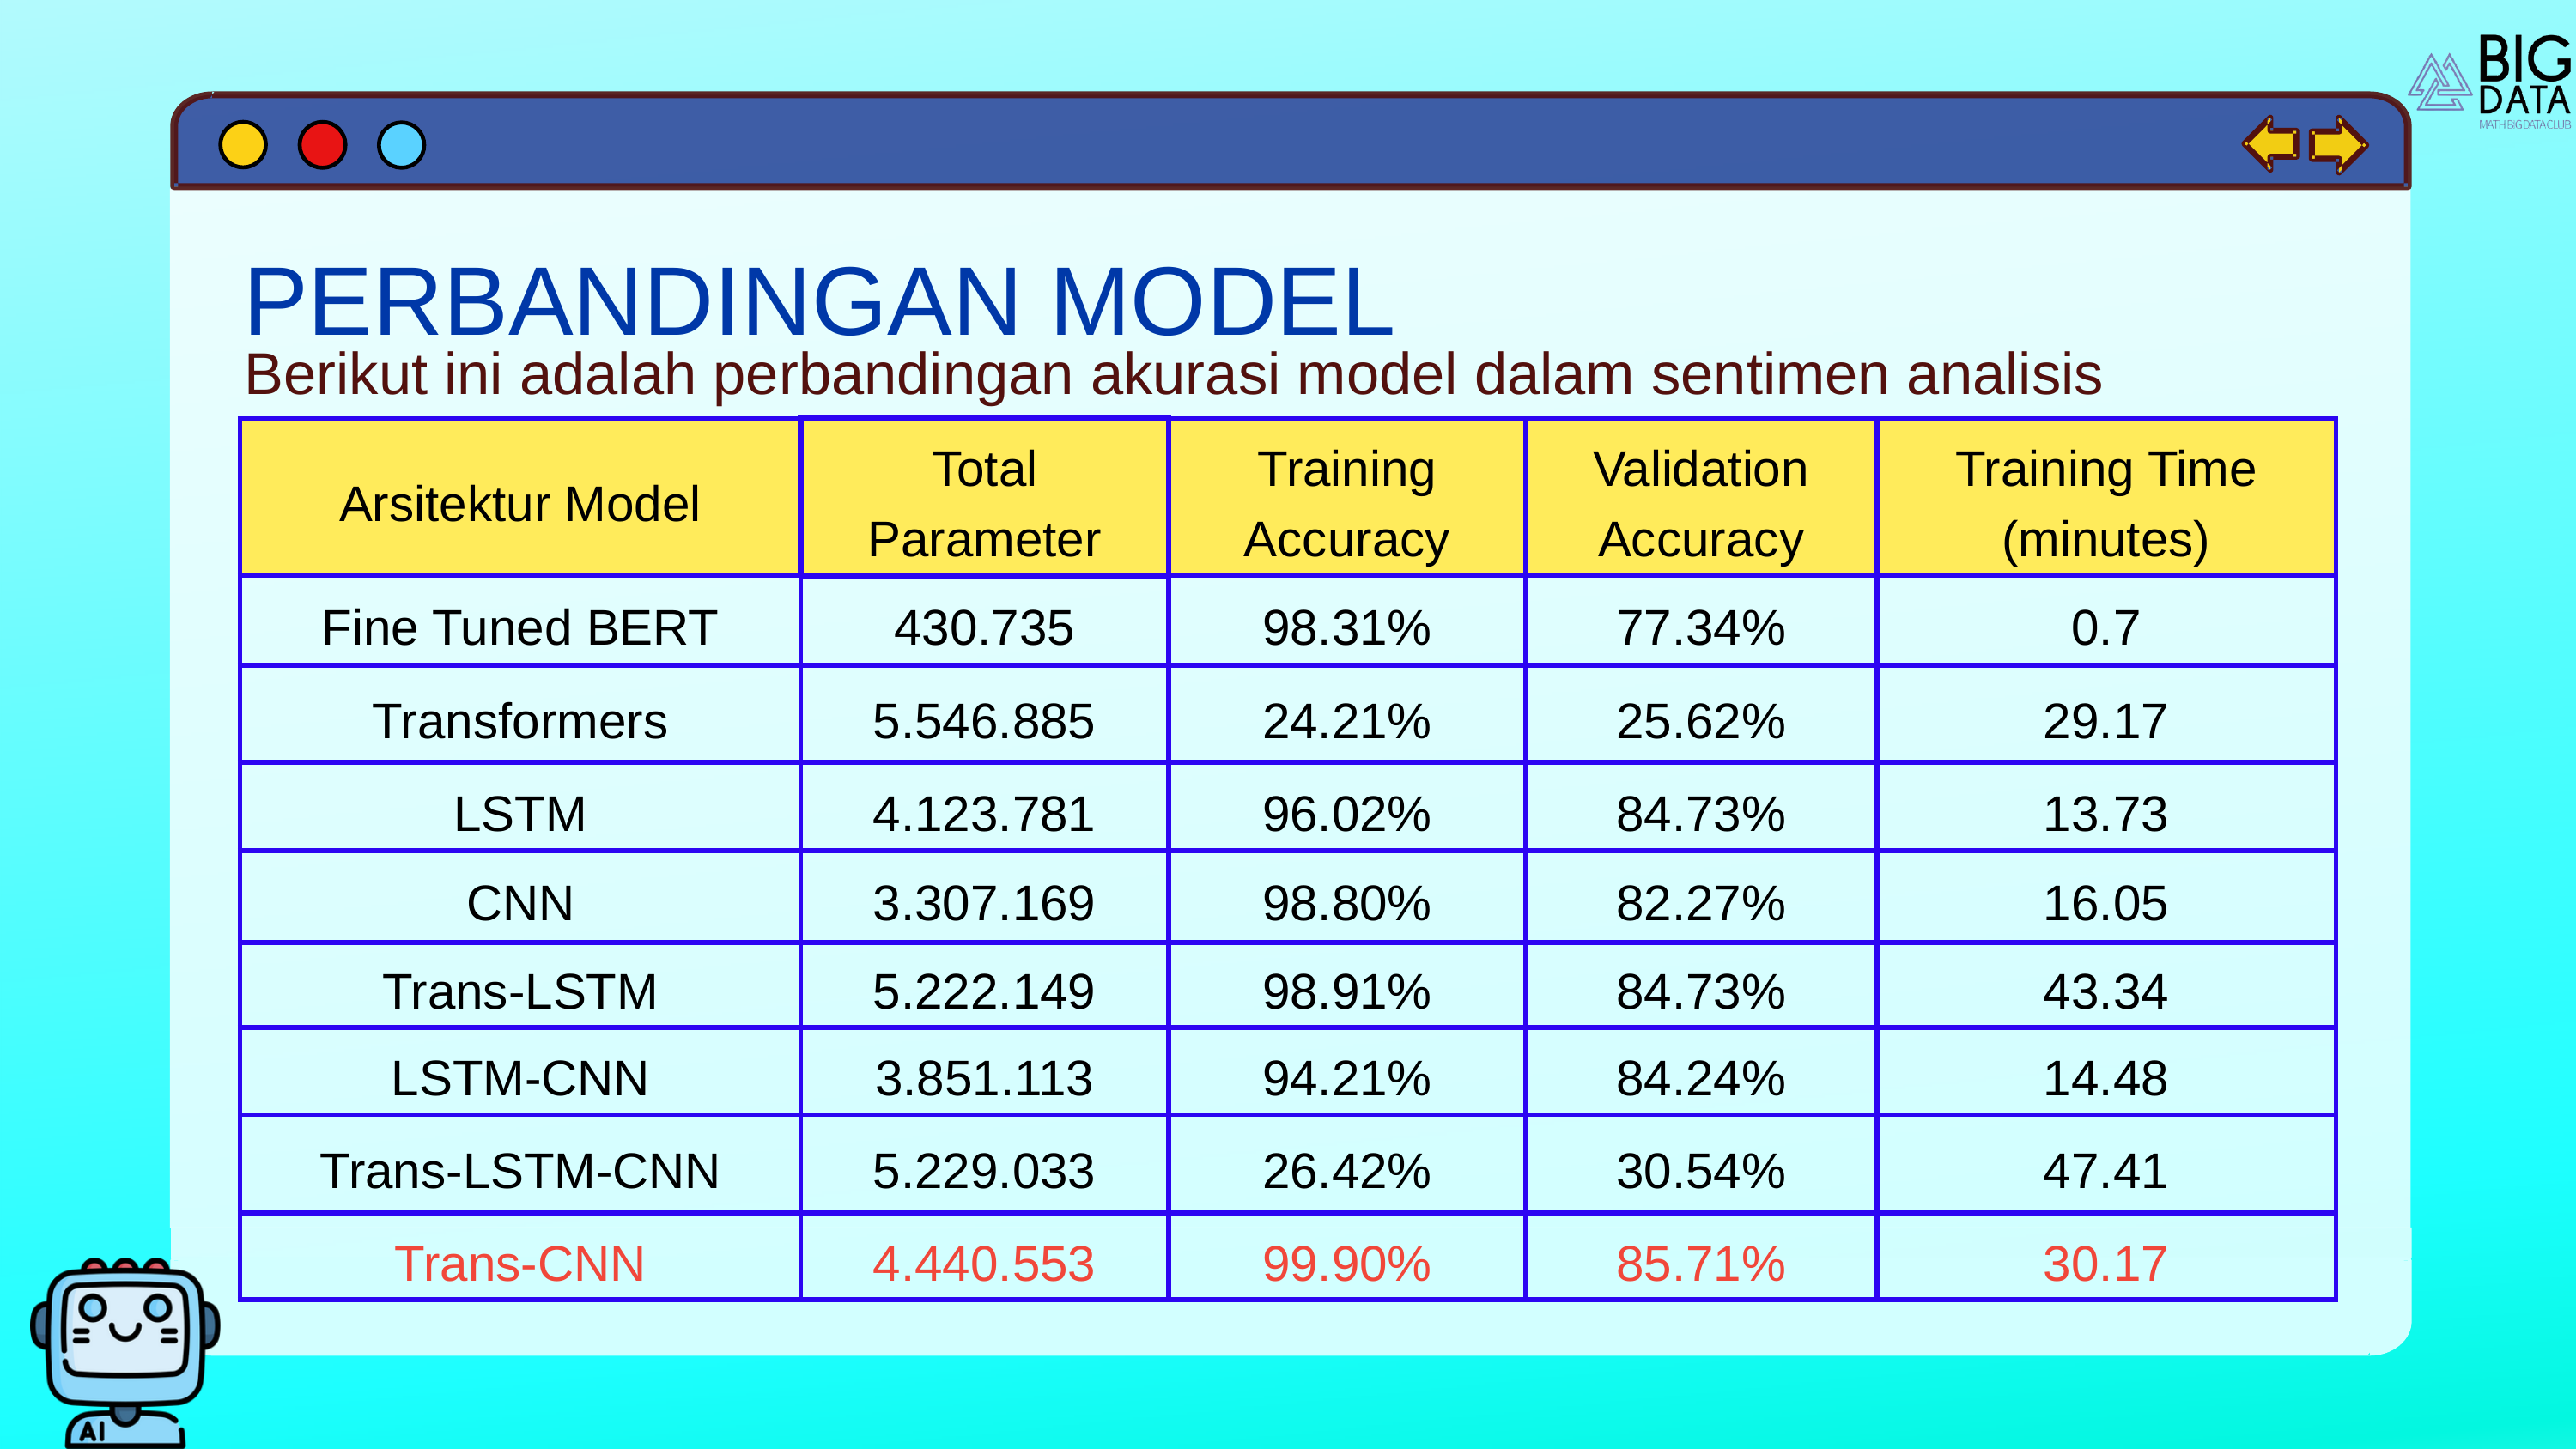

PERBANDINGAN MODEL
Berikut ini adalah perbandingan akurasi model dalam sentimen analisis
| Arsitektur Model | Total Parameter | Training Accuracy | Validation Accuracy | Training Time (minutes) |
| --- | --- | --- | --- | --- |
| Fine Tuned BERT | 430.735 | 98.31% | 77.34% | 0.7 |
| Transformers | 5.546.885 | 24.21% | 25.62% | 29.17 |
| LSTM | 4.123.781 | 96.02% | 84.73% | 13.73 |
| CNN | 3.307.169 | 98.80% | 82.27% | 16.05 |
| Trans-LSTM | 5.222.149 | 98.91% | 84.73% | 43.34 |
| LSTM-CNN | 3.851.113 | 94.21% | 84.24% | 14.48 |
| Trans-LSTM-CNN | 5.229.033 | 26.42% | 30.54% | 47.41 |
| Trans-CNN | 4.440.553 | 99.90% | 85.71% | 30.17 |